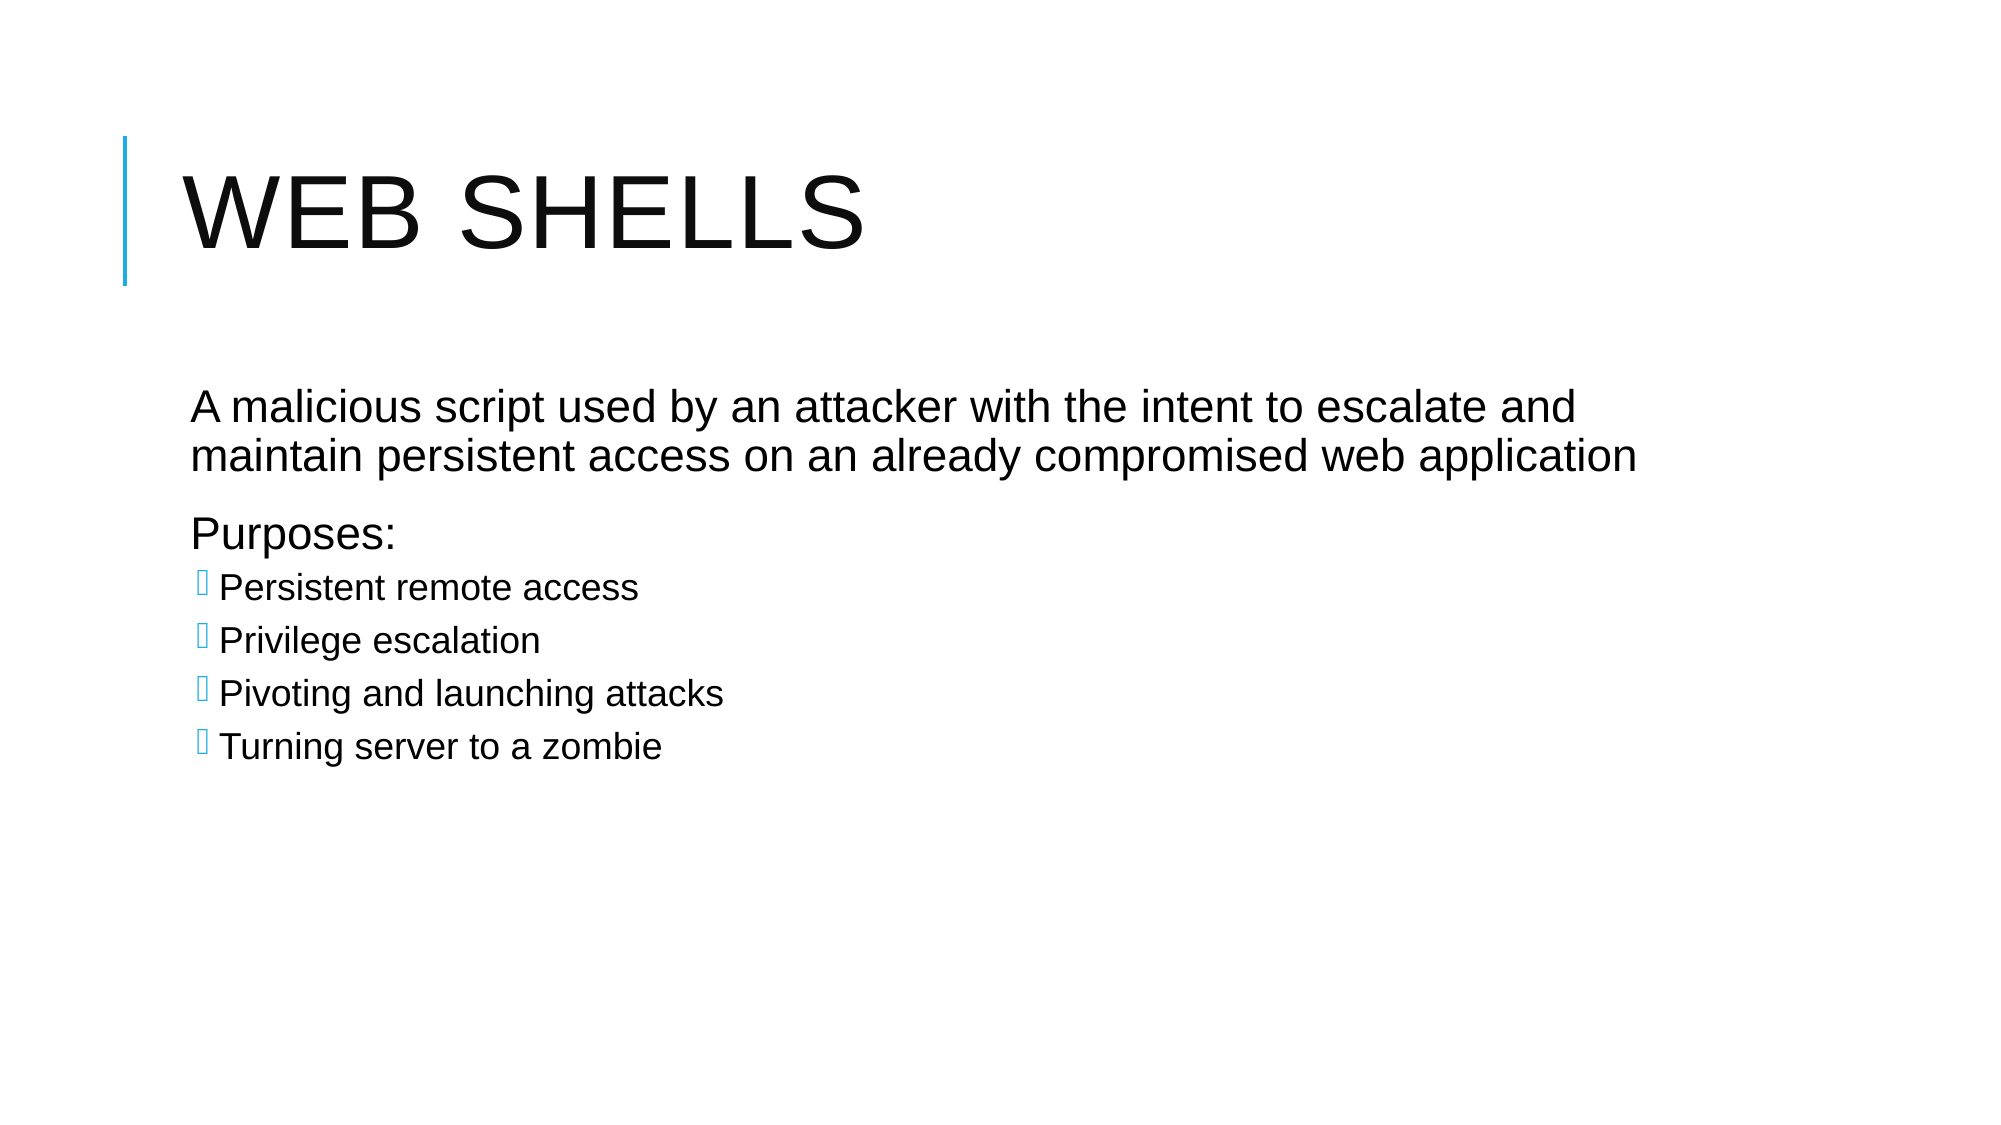

# Web Shells
A malicious script used by an attacker with the intent to escalate and maintain persistent access on an already compromised web application
Purposes:
Persistent remote access
Privilege escalation
Pivoting and launching attacks
Turning server to a zombie